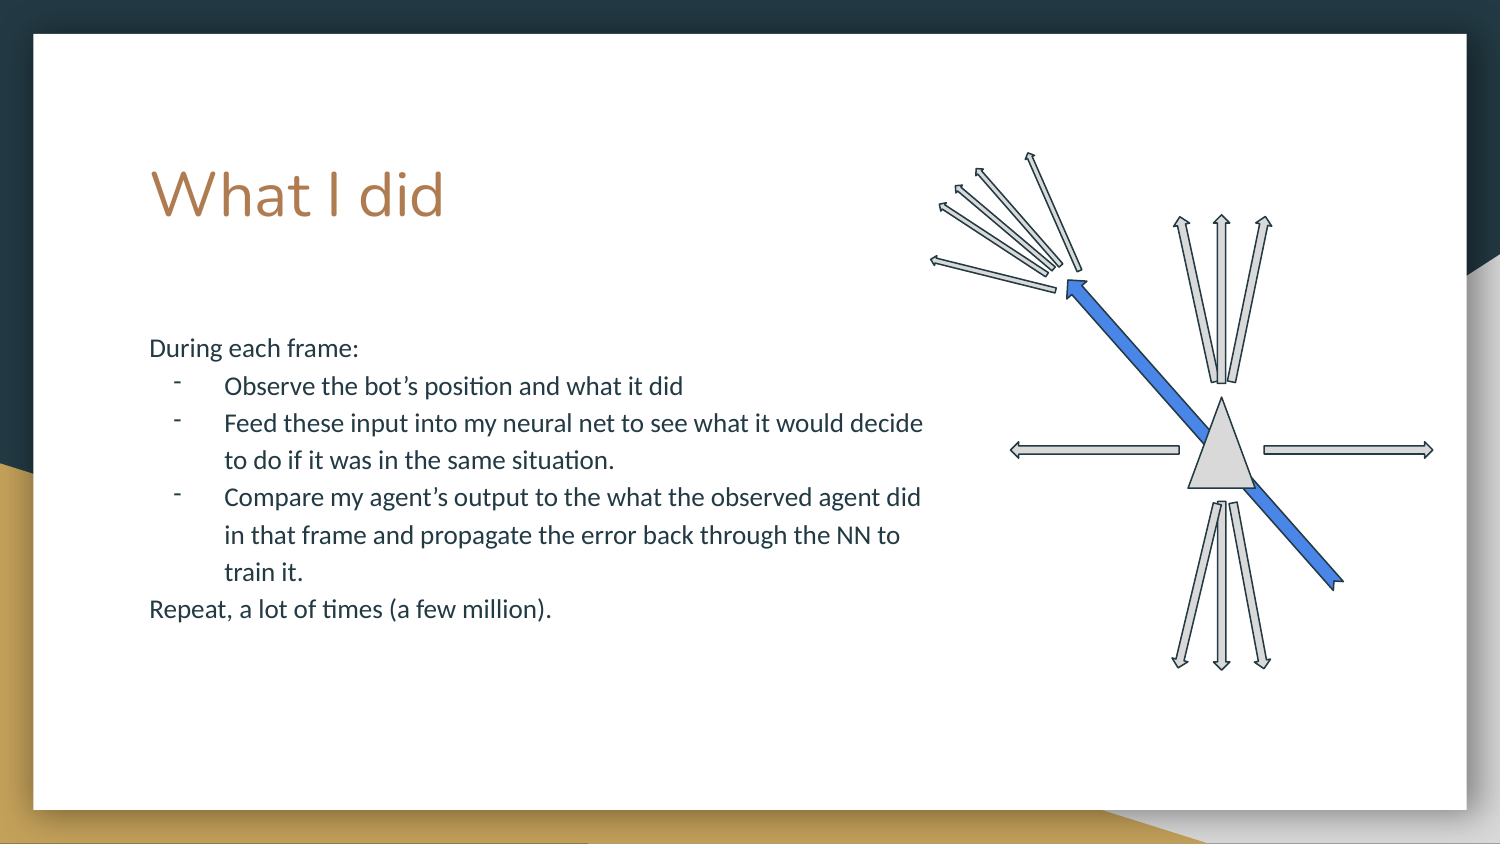

# What I did

During each frame:
Observe the bot’s position and what it did
Feed these input into my neural net to see what it would decide to do if it was in the same situation.
Compare my agent’s output to the what the observed agent did in that frame and propagate the error back through the NN to train it.
Repeat, a lot of times (a few million).